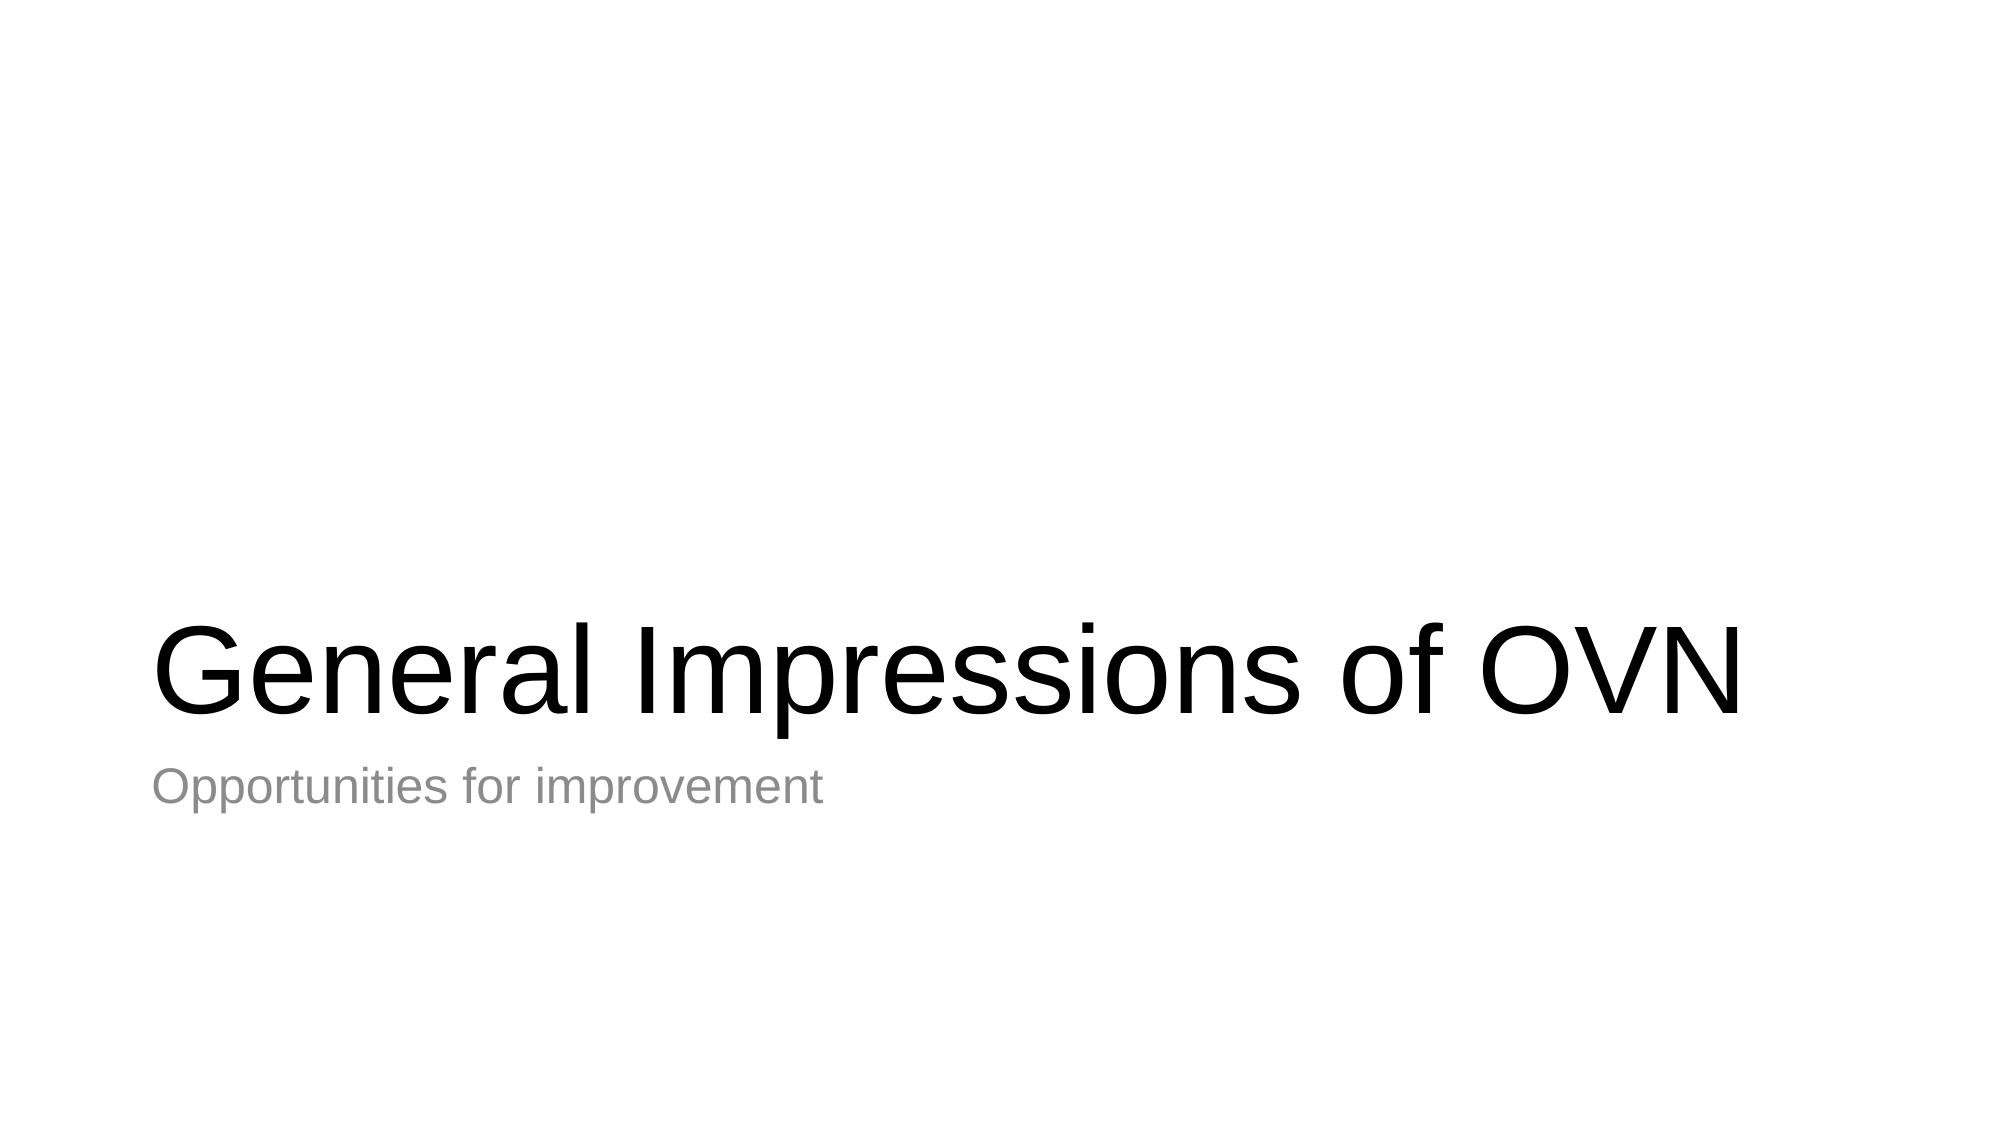

# General Impressions of OVN
Opportunities for improvement